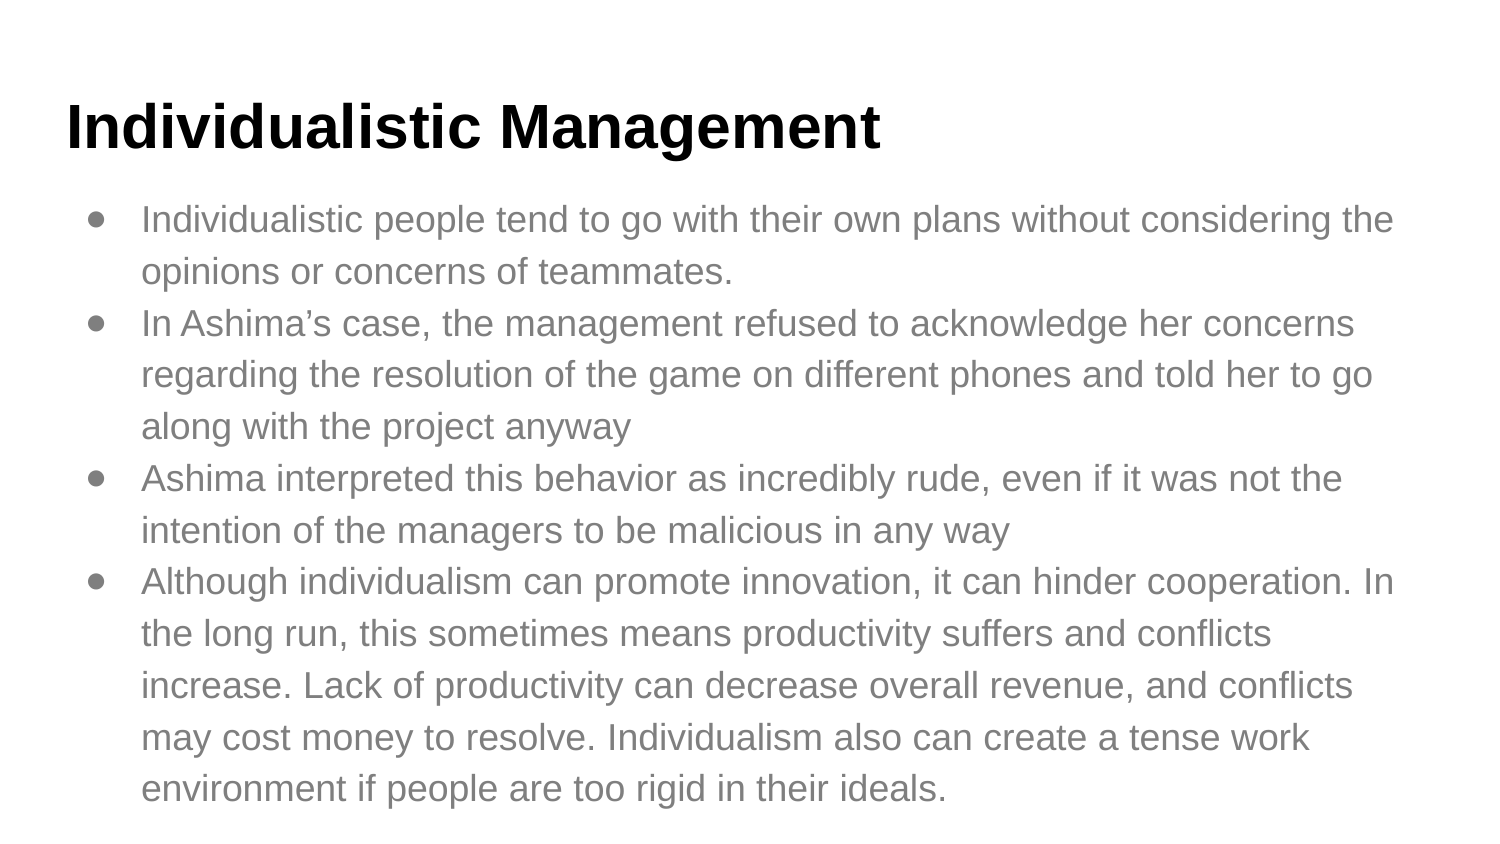

# Individualistic Management
Individualistic people tend to go with their own plans without considering the opinions or concerns of teammates.
In Ashima’s case, the management refused to acknowledge her concerns regarding the resolution of the game on different phones and told her to go along with the project anyway
Ashima interpreted this behavior as incredibly rude, even if it was not the intention of the managers to be malicious in any way
Although individualism can promote innovation, it can hinder cooperation. In the long run, this sometimes means productivity suffers and conflicts increase. Lack of productivity can decrease overall revenue, and conflicts may cost money to resolve. Individualism also can create a tense work environment if people are too rigid in their ideals.